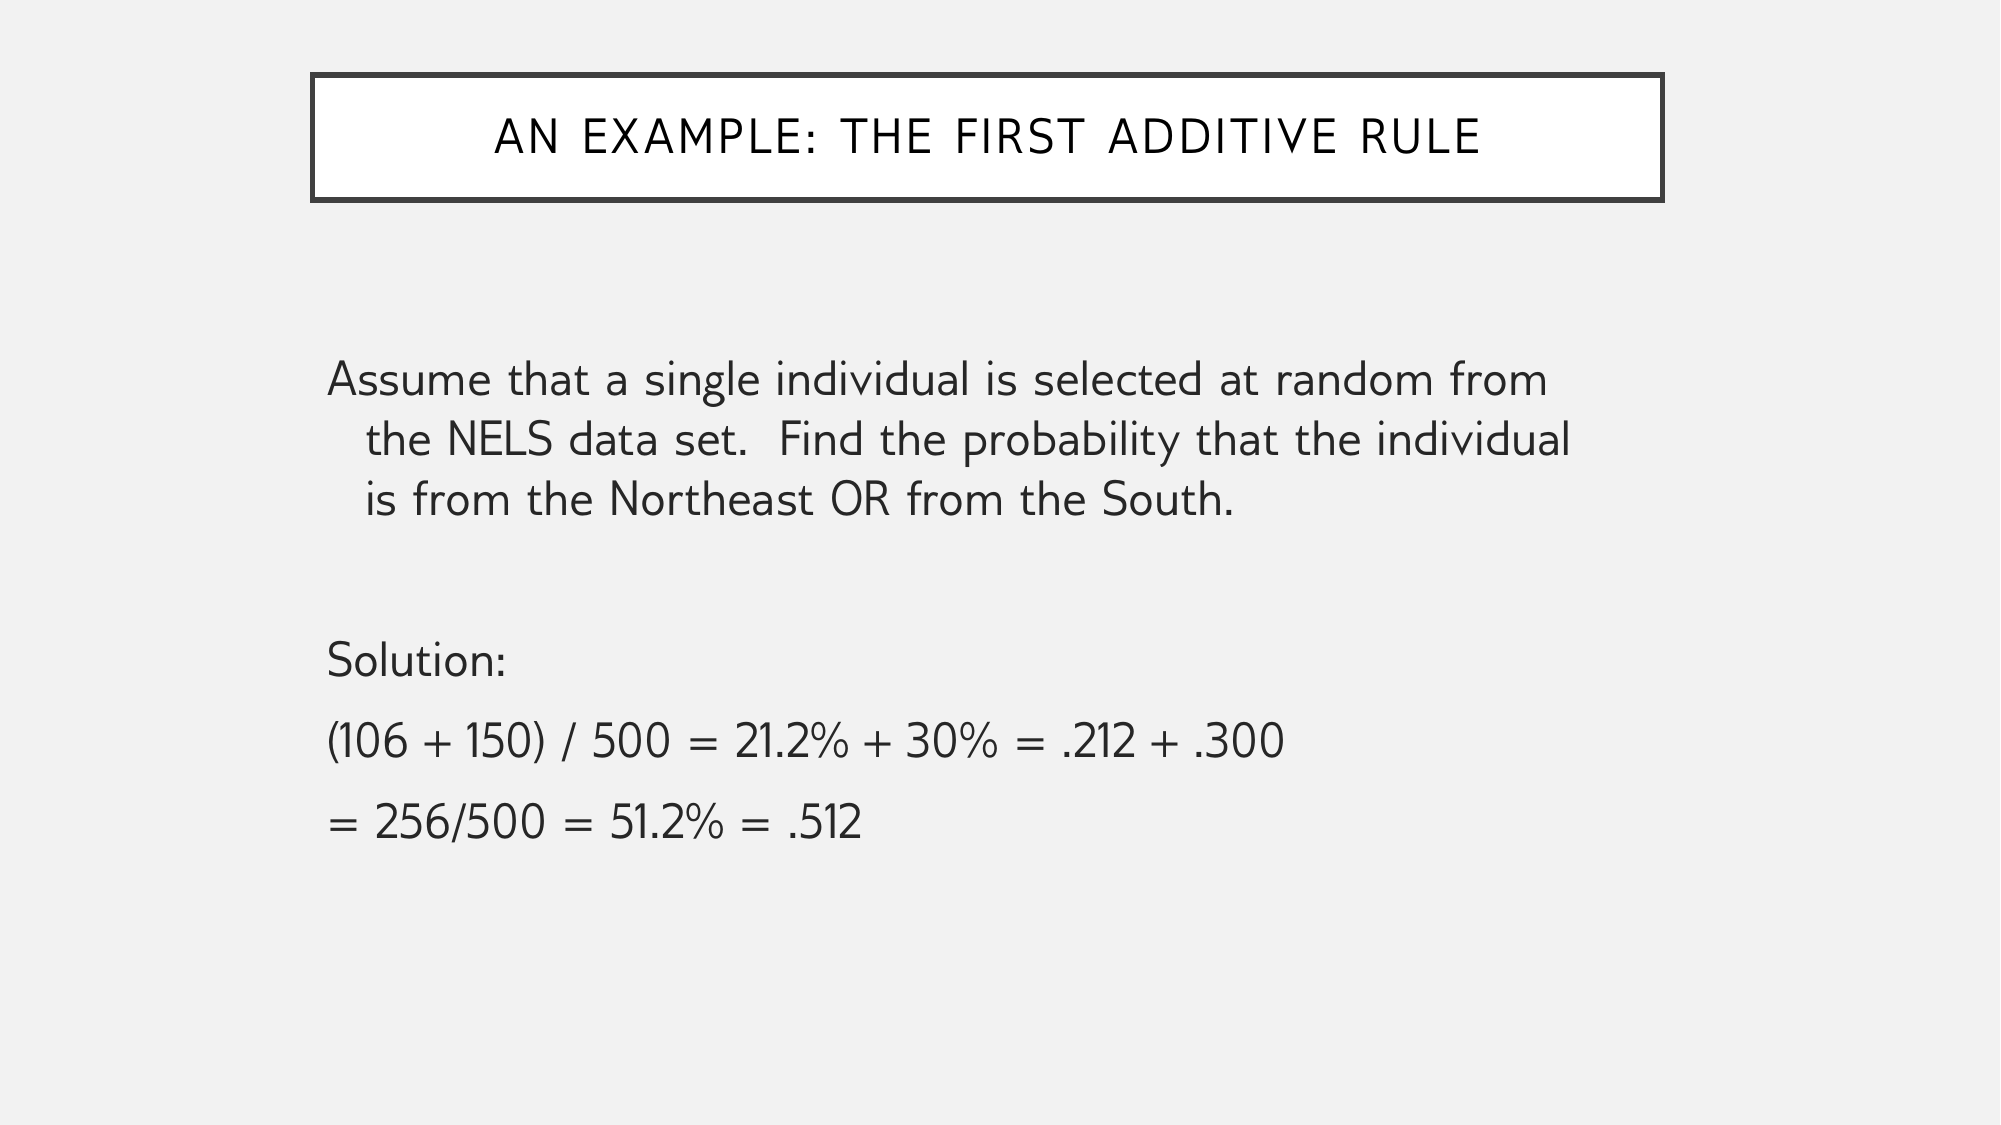

An Example: The First Additive Rule
Assume that a single individual is selected at random from the NELS data set.  Find the probability that the individual is from the Northeast OR from the South.

Solution:
(106 + 150) / 500 = 21.2% + 30% = .212 + .300
= 256/500 = 51.2% = .512